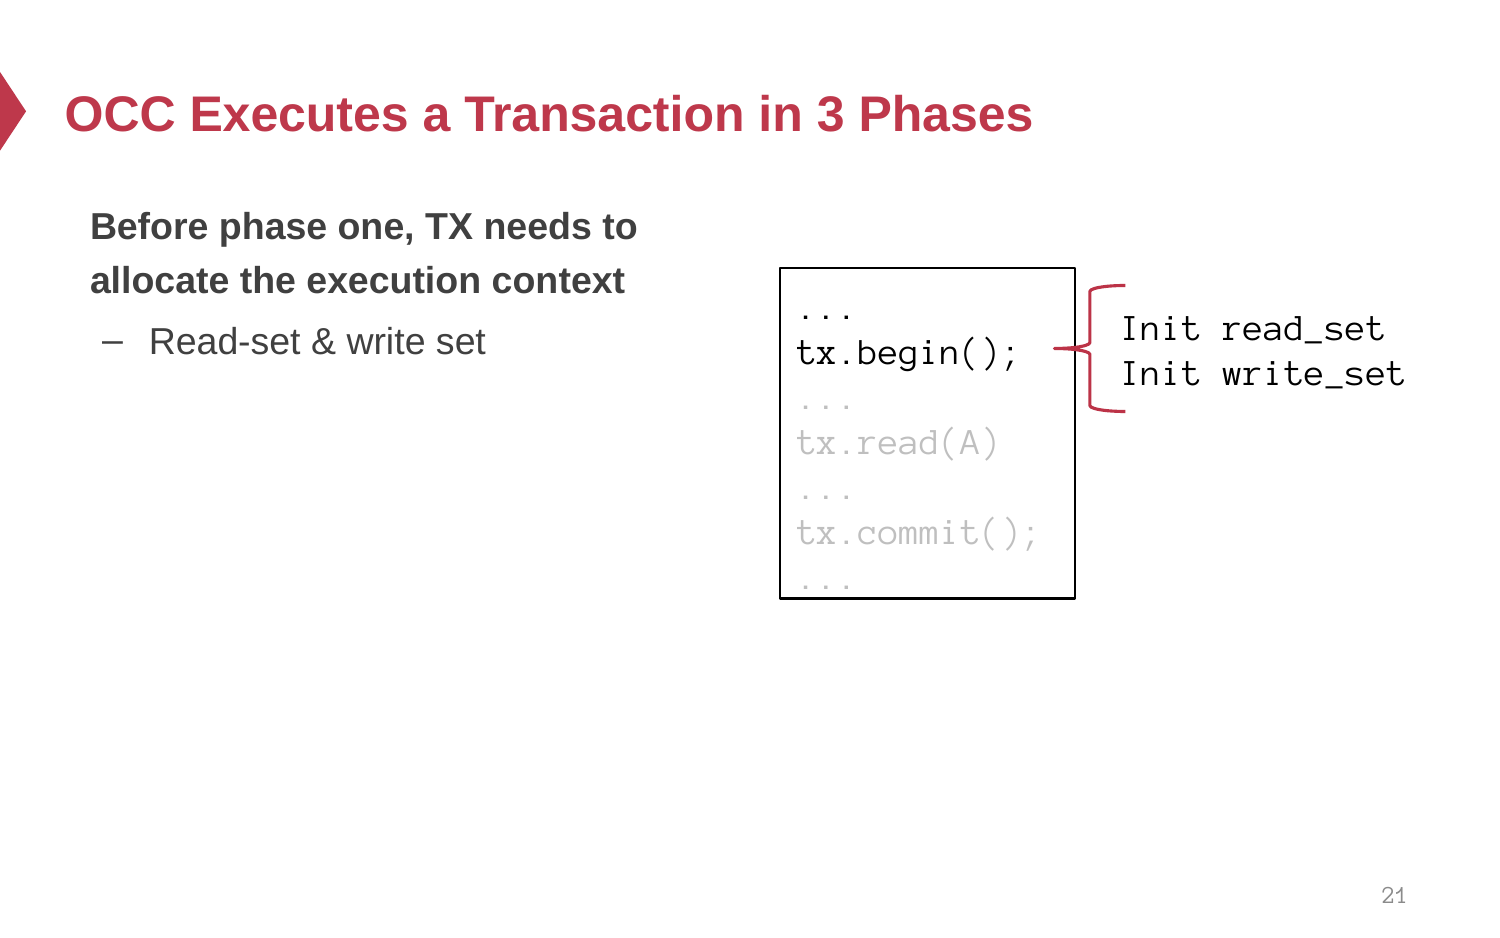

# OCC Executes a Transaction in 3 Phases
Before phase one, TX needs to allocate the execution context
Read-set & write set

...
tx.begin();
...
tx.read(A)
...
tx.commit();
...

Init read_set
Init write_set
21